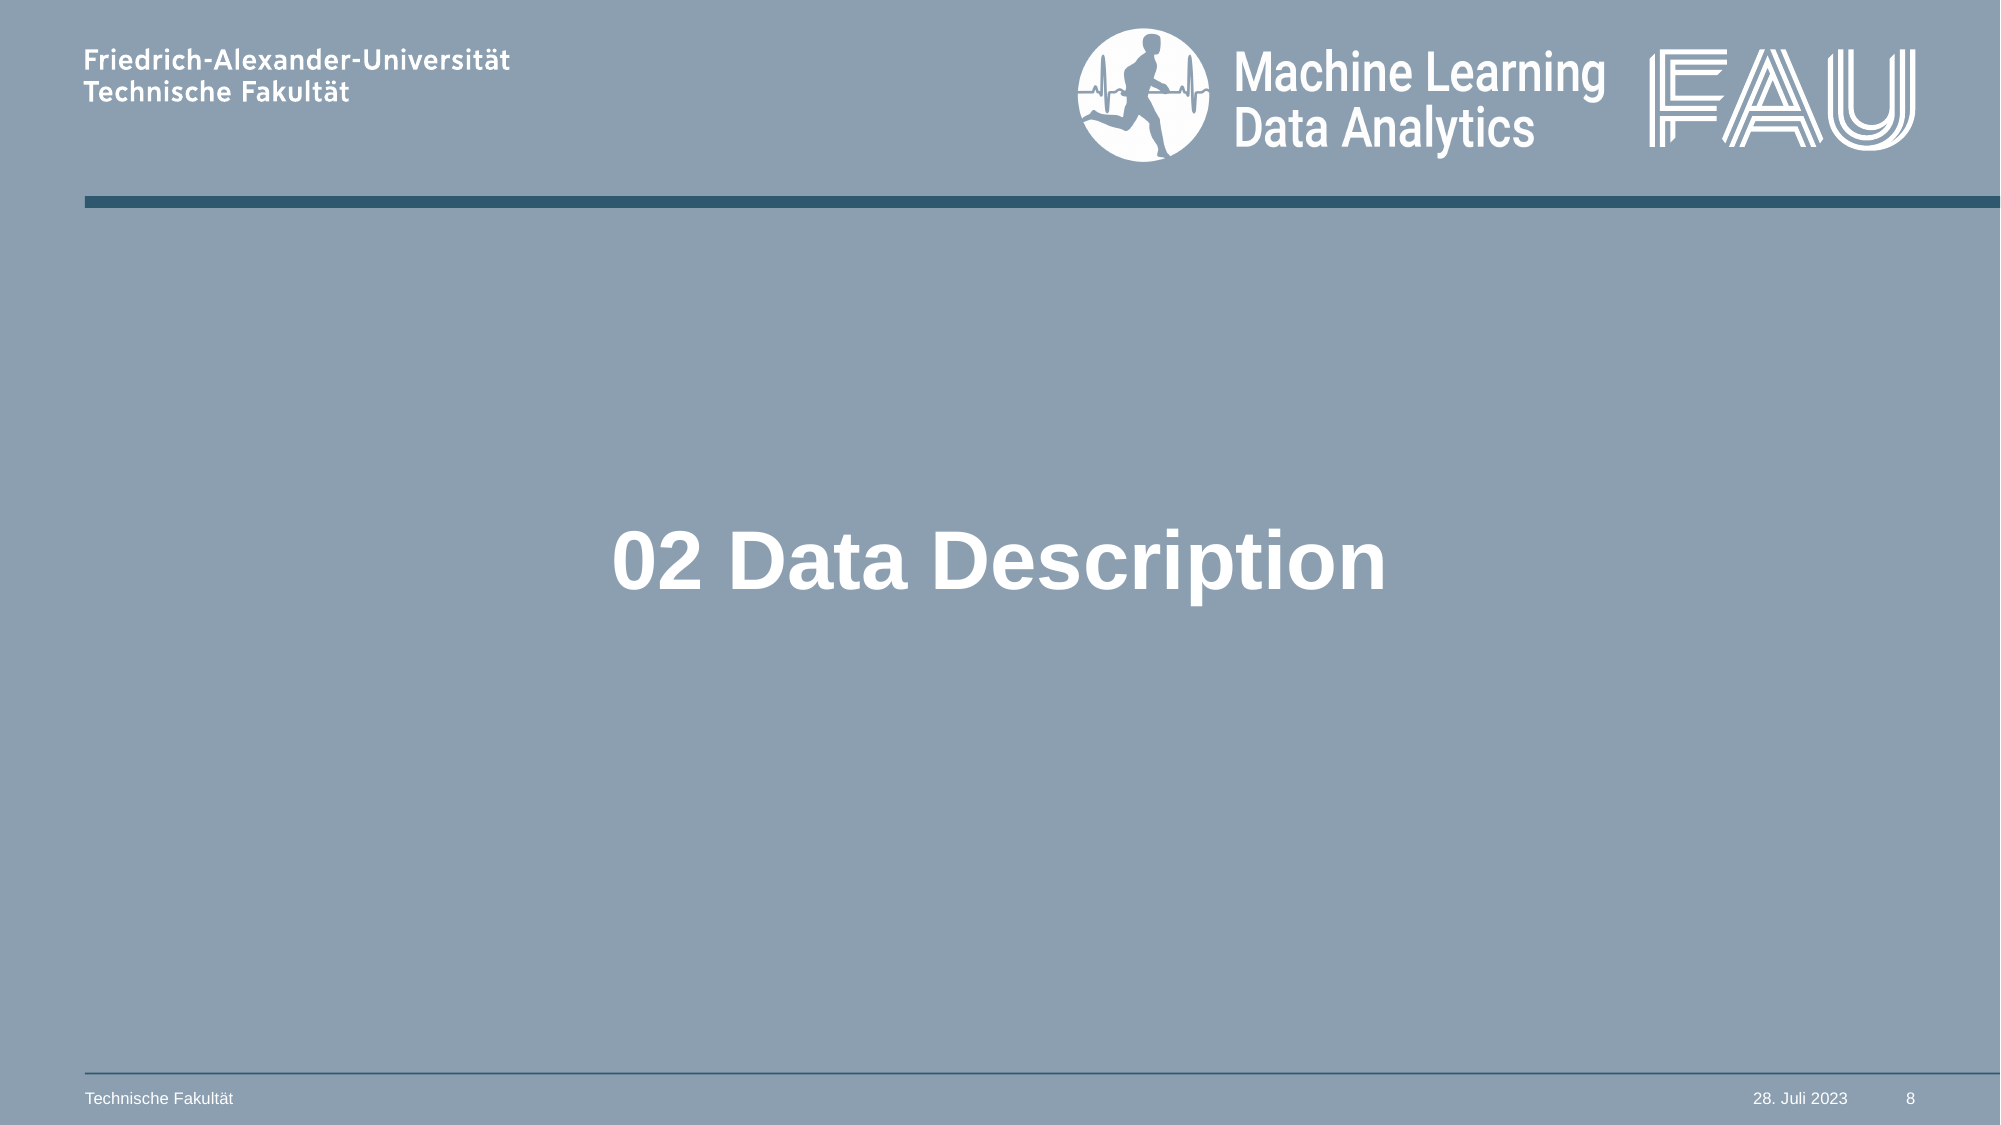

# 02 Data Description
Technische Fakultät
28. Juli 2023
8